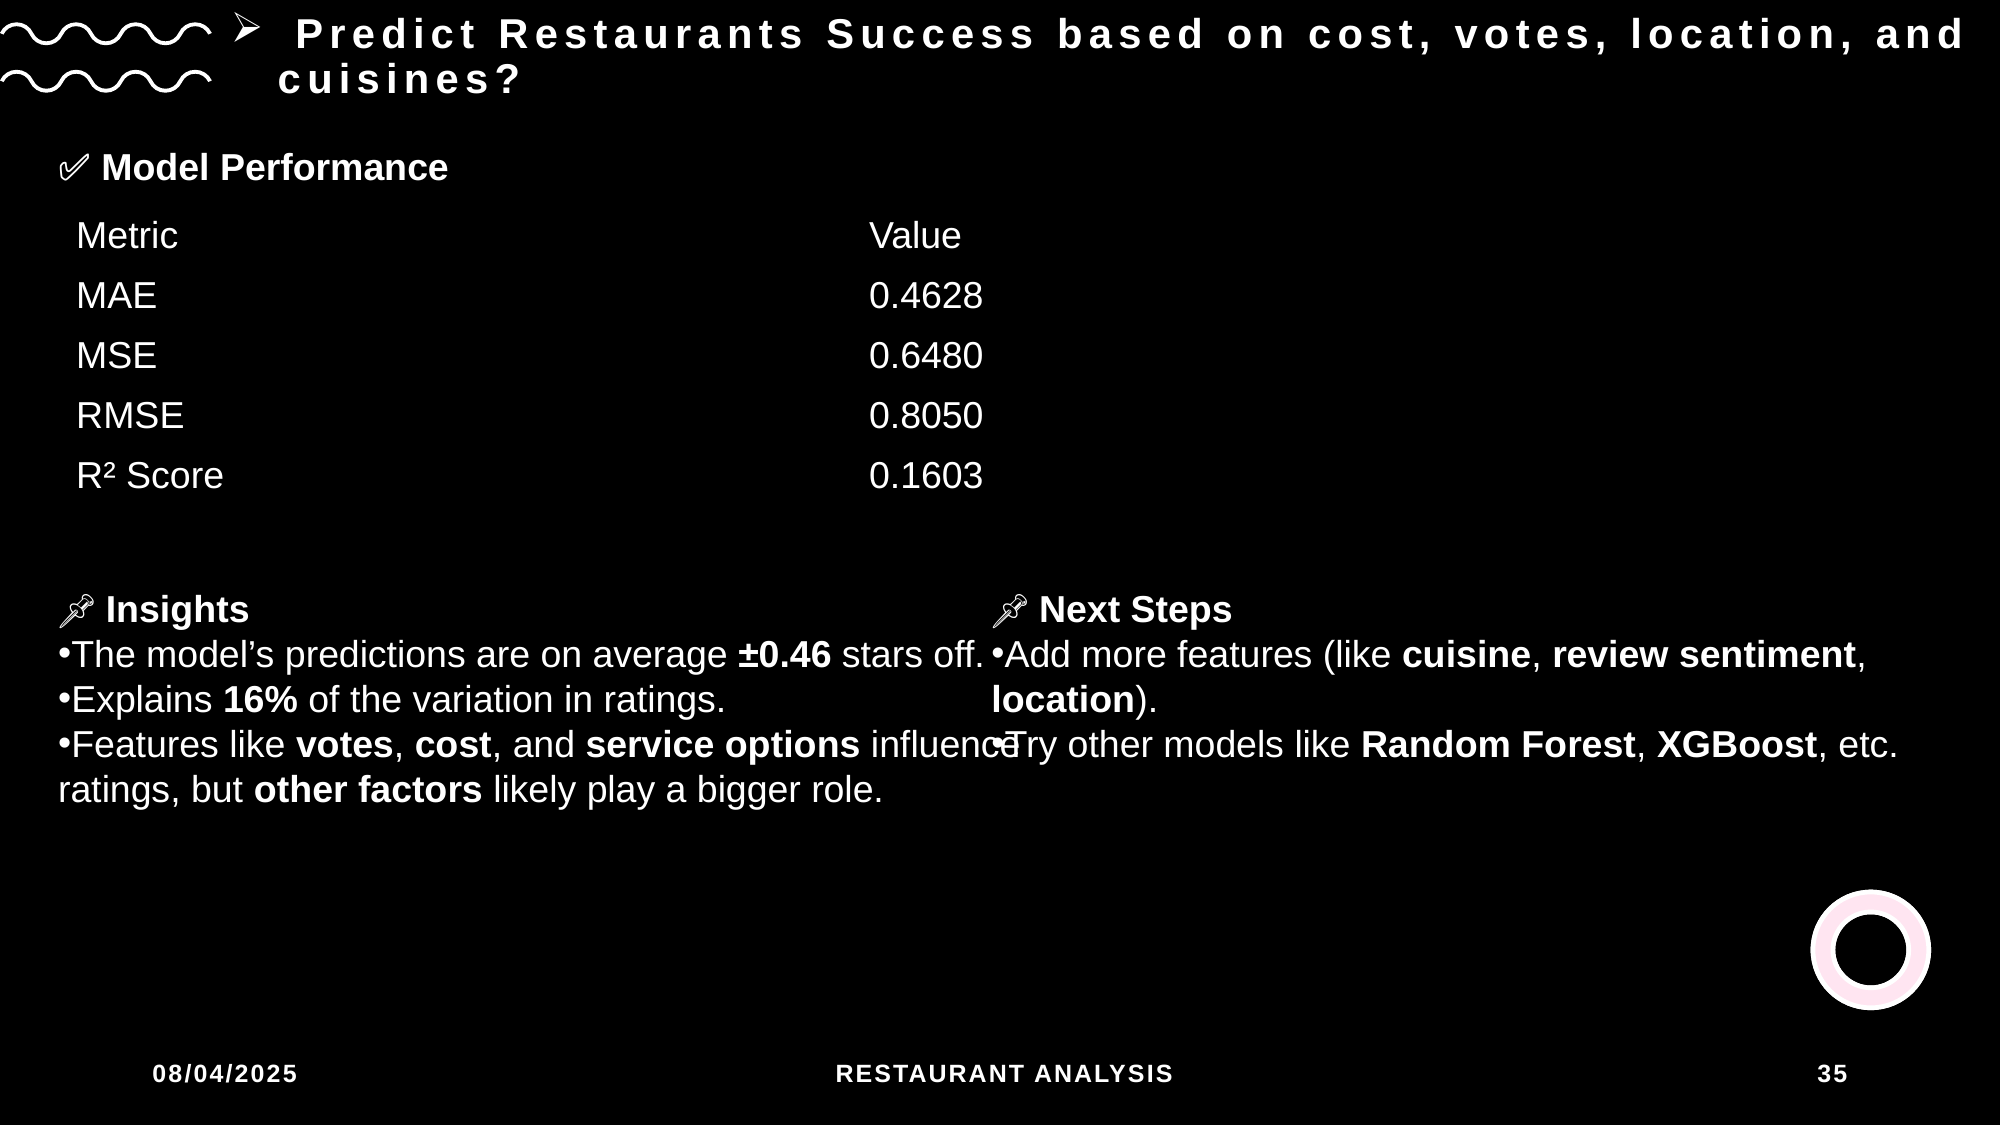

# Predict Restaurants Success based on cost, votes, location, and cuisines?
✅ Model Performance
| Metric | Value |
| --- | --- |
| MAE | 0.4628 |
| MSE | 0.6480 |
| RMSE | 0.8050 |
| R² Score | 0.1603 |
📌 Insights
The model’s predictions are on average ±0.46 stars off.
Explains 16% of the variation in ratings.
Features like votes, cost, and service options influence ratings, but other factors likely play a bigger role.
📌 Next Steps
Add more features (like cuisine, review sentiment, location).
Try other models like Random Forest, XGBoost, etc.
08/04/2025
 Restaurant Analysis
35